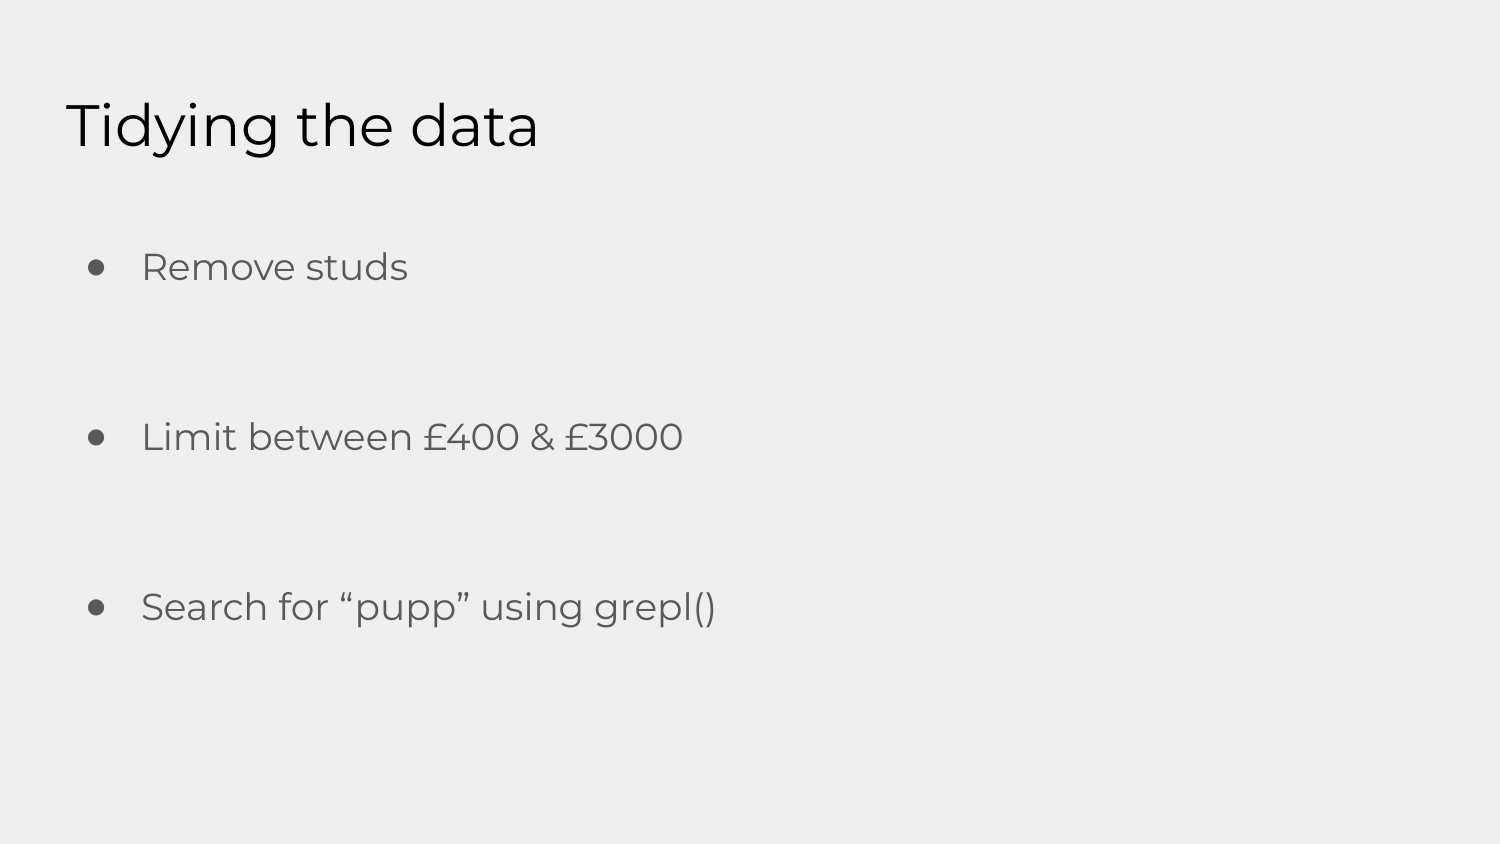

# Tidying the data
Remove studs

Limit between £400 & £3000

Search for “pupp” using grepl()